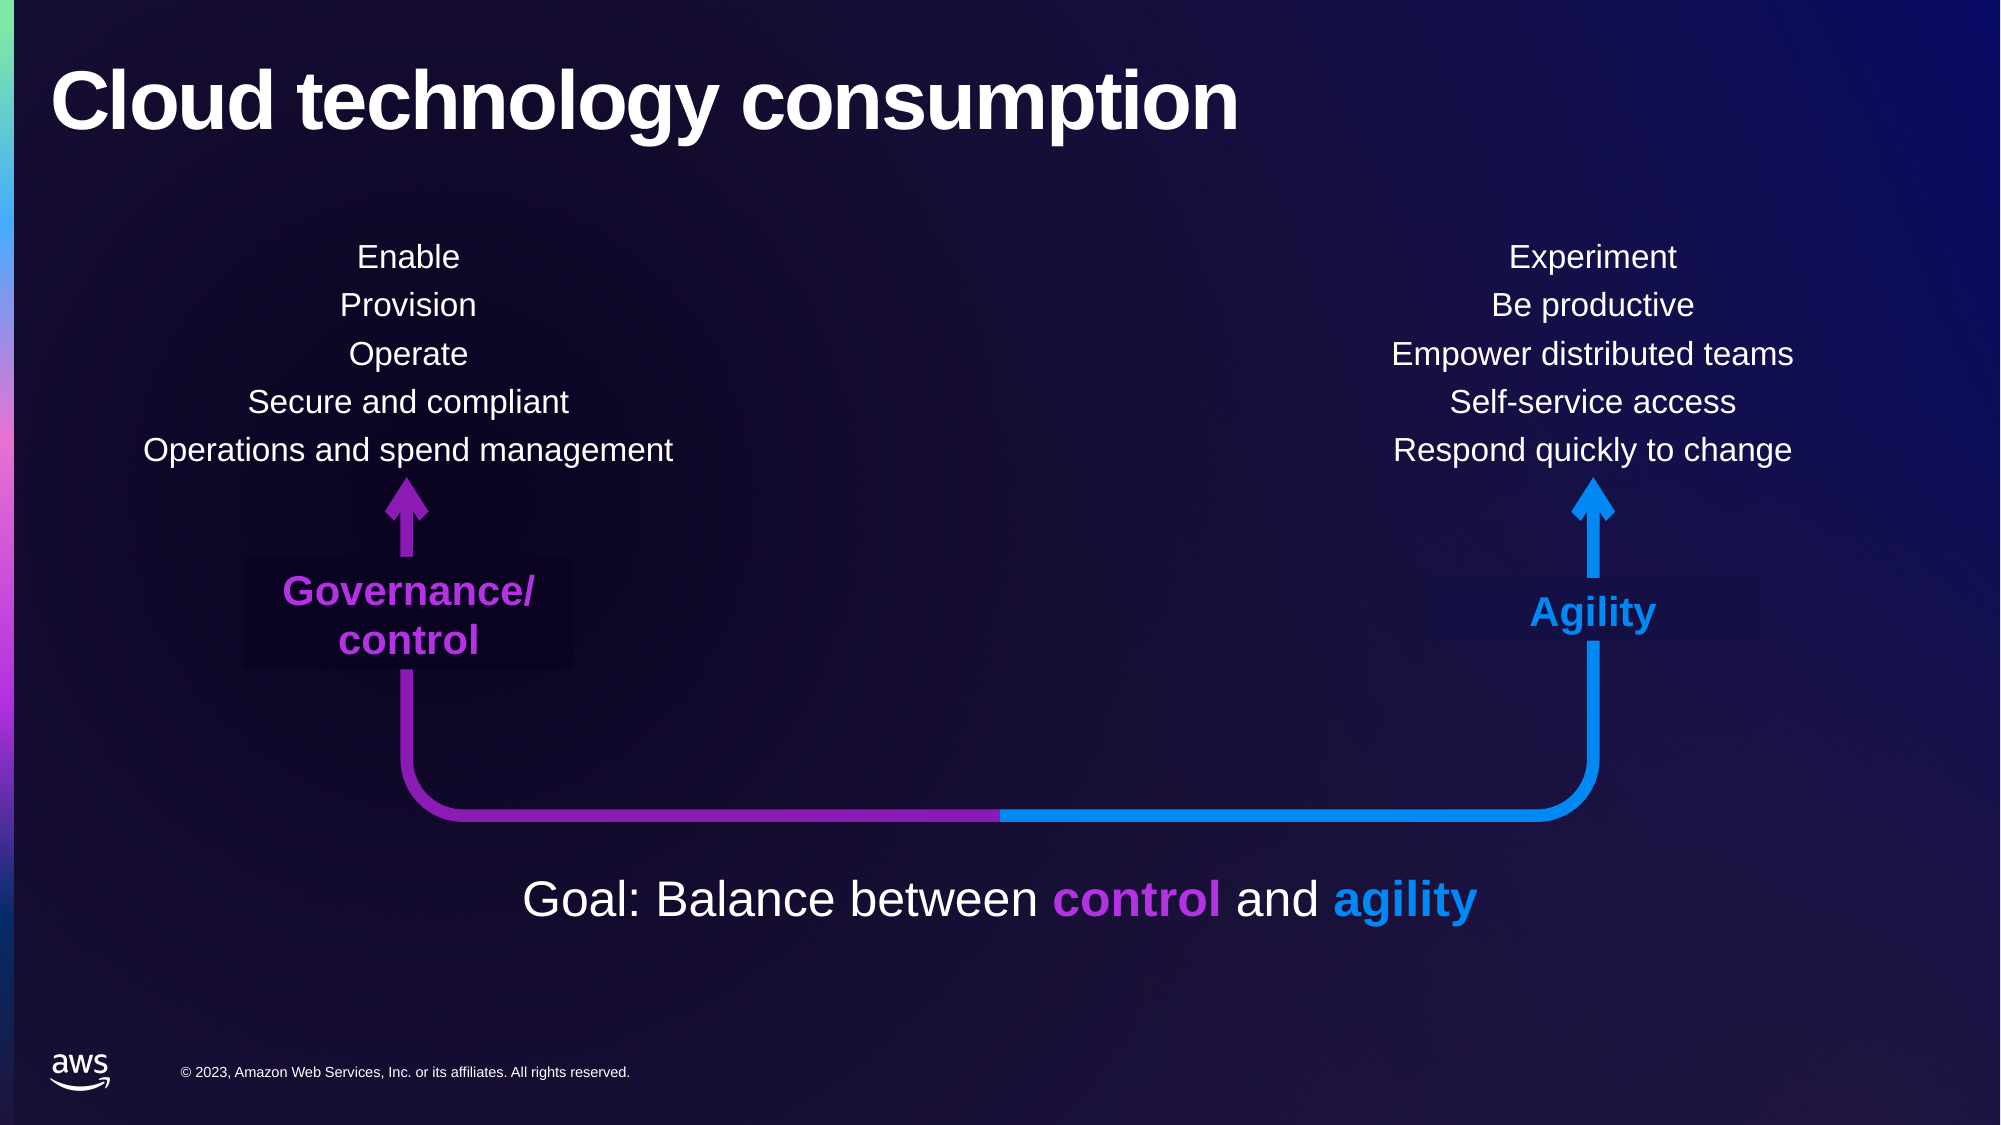

# Cloud technology consumption
Enable
Provision
Operate
Secure and compliant
Operations and spend management
Experiment
Be productive
Empower distributed teams
Self-service access
Respond quickly to change

Governance/
control
Agility
Goal: Balance between control and agility